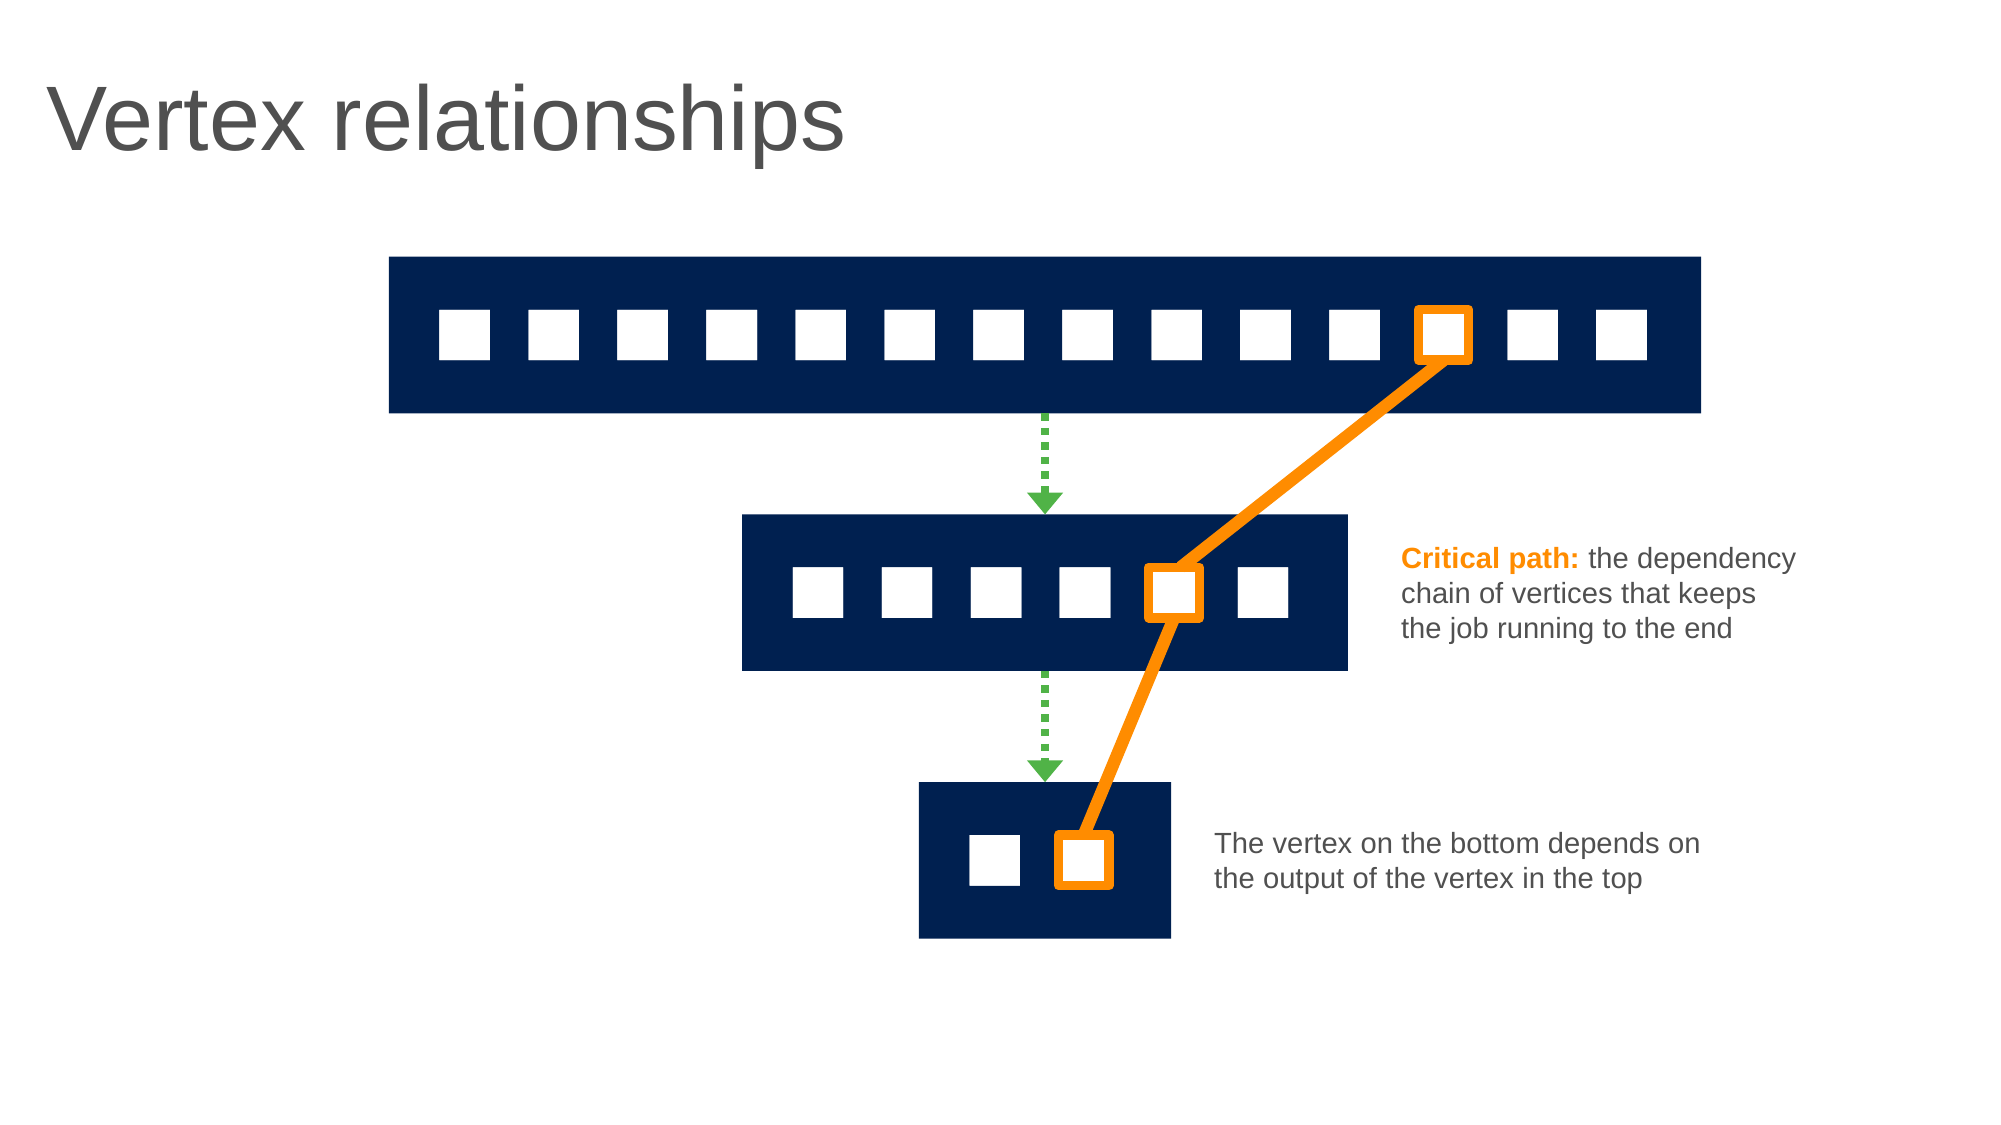

# Vertex relationships

Critical path: the dependency chain of vertices that keeps the job running to the end

The vertex on the bottom depends on the output of the vertex in the top